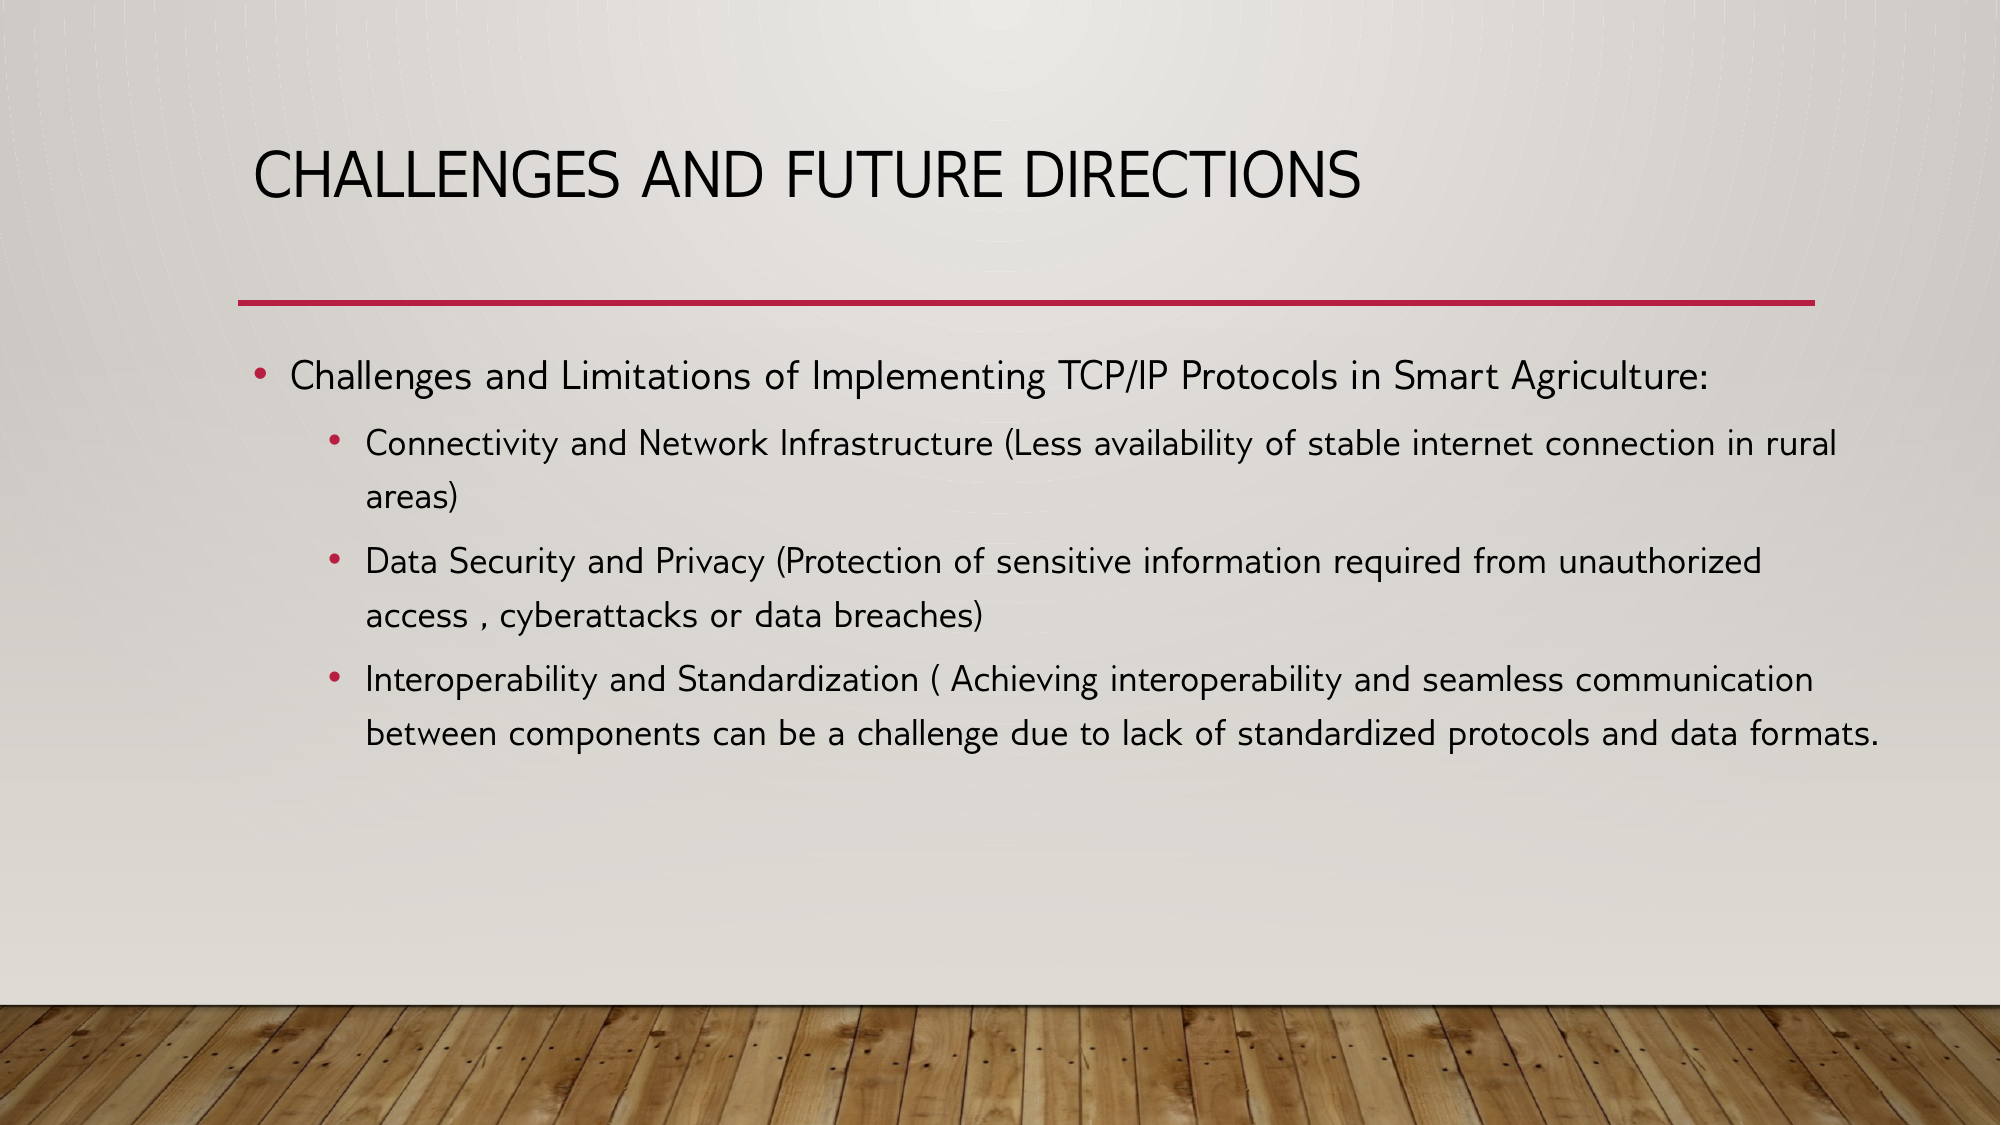

# Challenges and Future Directions
Challenges and Limitations of Implementing TCP/IP Protocols in Smart Agriculture:
Connectivity and Network Infrastructure (Less availability of stable internet connection in rural areas)
Data Security and Privacy (Protection of sensitive information required from unauthorized access , cyberattacks or data breaches)
Interoperability and Standardization ( Achieving interoperability and seamless communication between components can be a challenge due to lack of standardized protocols and data formats.